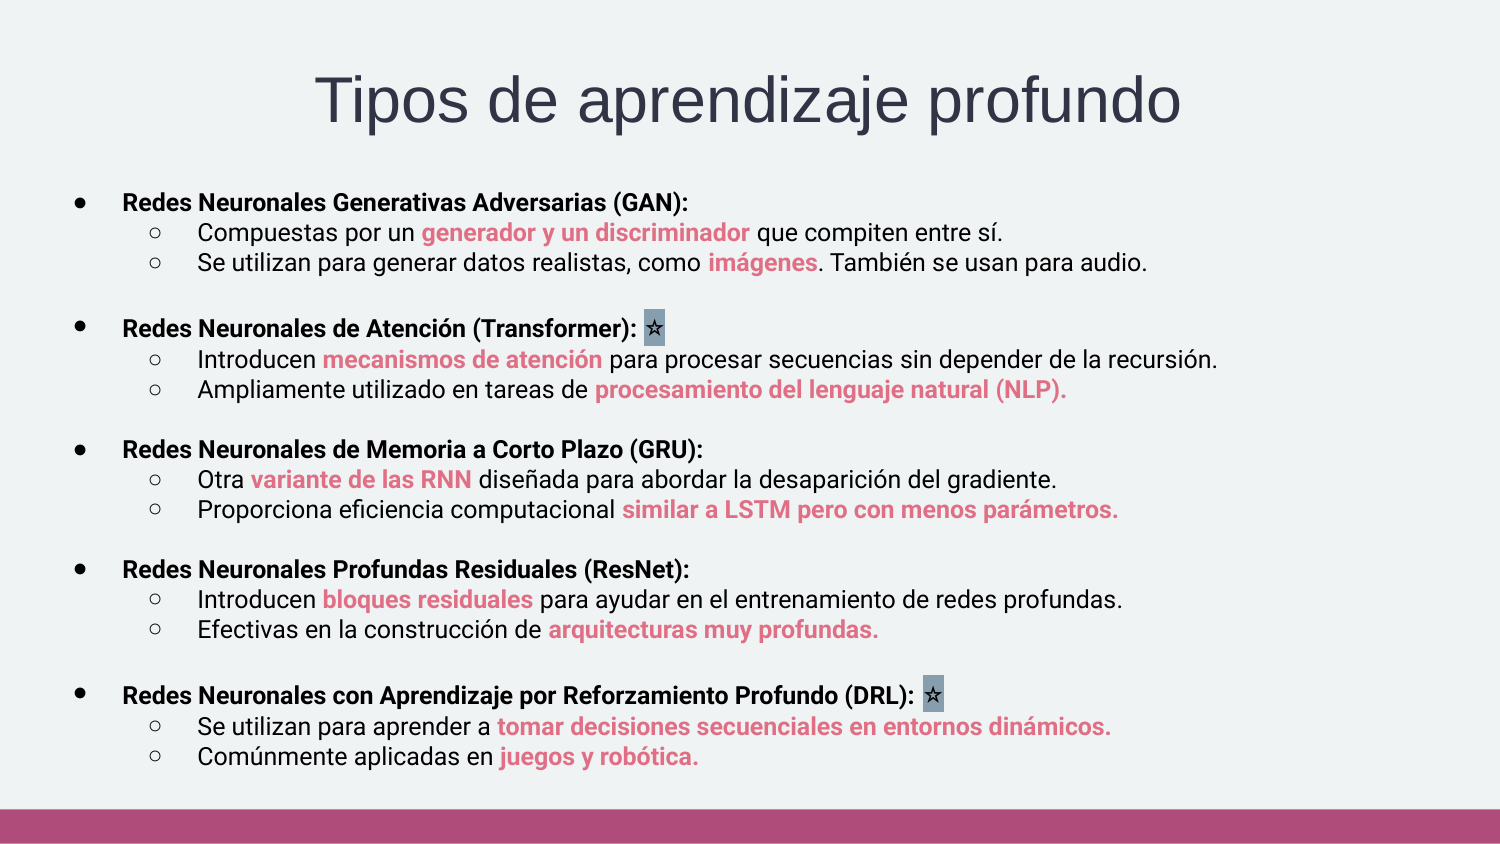

# Tipos de aprendizaje profundo
Redes Neuronales Generativas Adversarias (GAN):
Compuestas por un generador y un discriminador que compiten entre sí.
Se utilizan para generar datos realistas, como imágenes. También se usan para audio.

Redes Neuronales de Atención (Transformer): ⭐
Introducen mecanismos de atención para procesar secuencias sin depender de la recursión.
Ampliamente utilizado en tareas de procesamiento del lenguaje natural (NLP).

Redes Neuronales de Memoria a Corto Plazo (GRU):
Otra variante de las RNN diseñada para abordar la desaparición del gradiente.
Proporciona eficiencia computacional similar a LSTM pero con menos parámetros.

Redes Neuronales Profundas Residuales (ResNet):
Introducen bloques residuales para ayudar en el entrenamiento de redes profundas.
Efectivas en la construcción de arquitecturas muy profundas.

Redes Neuronales con Aprendizaje por Reforzamiento Profundo (DRL): ⭐
Se utilizan para aprender a tomar decisiones secuenciales en entornos dinámicos.
Comúnmente aplicadas en juegos y robótica.